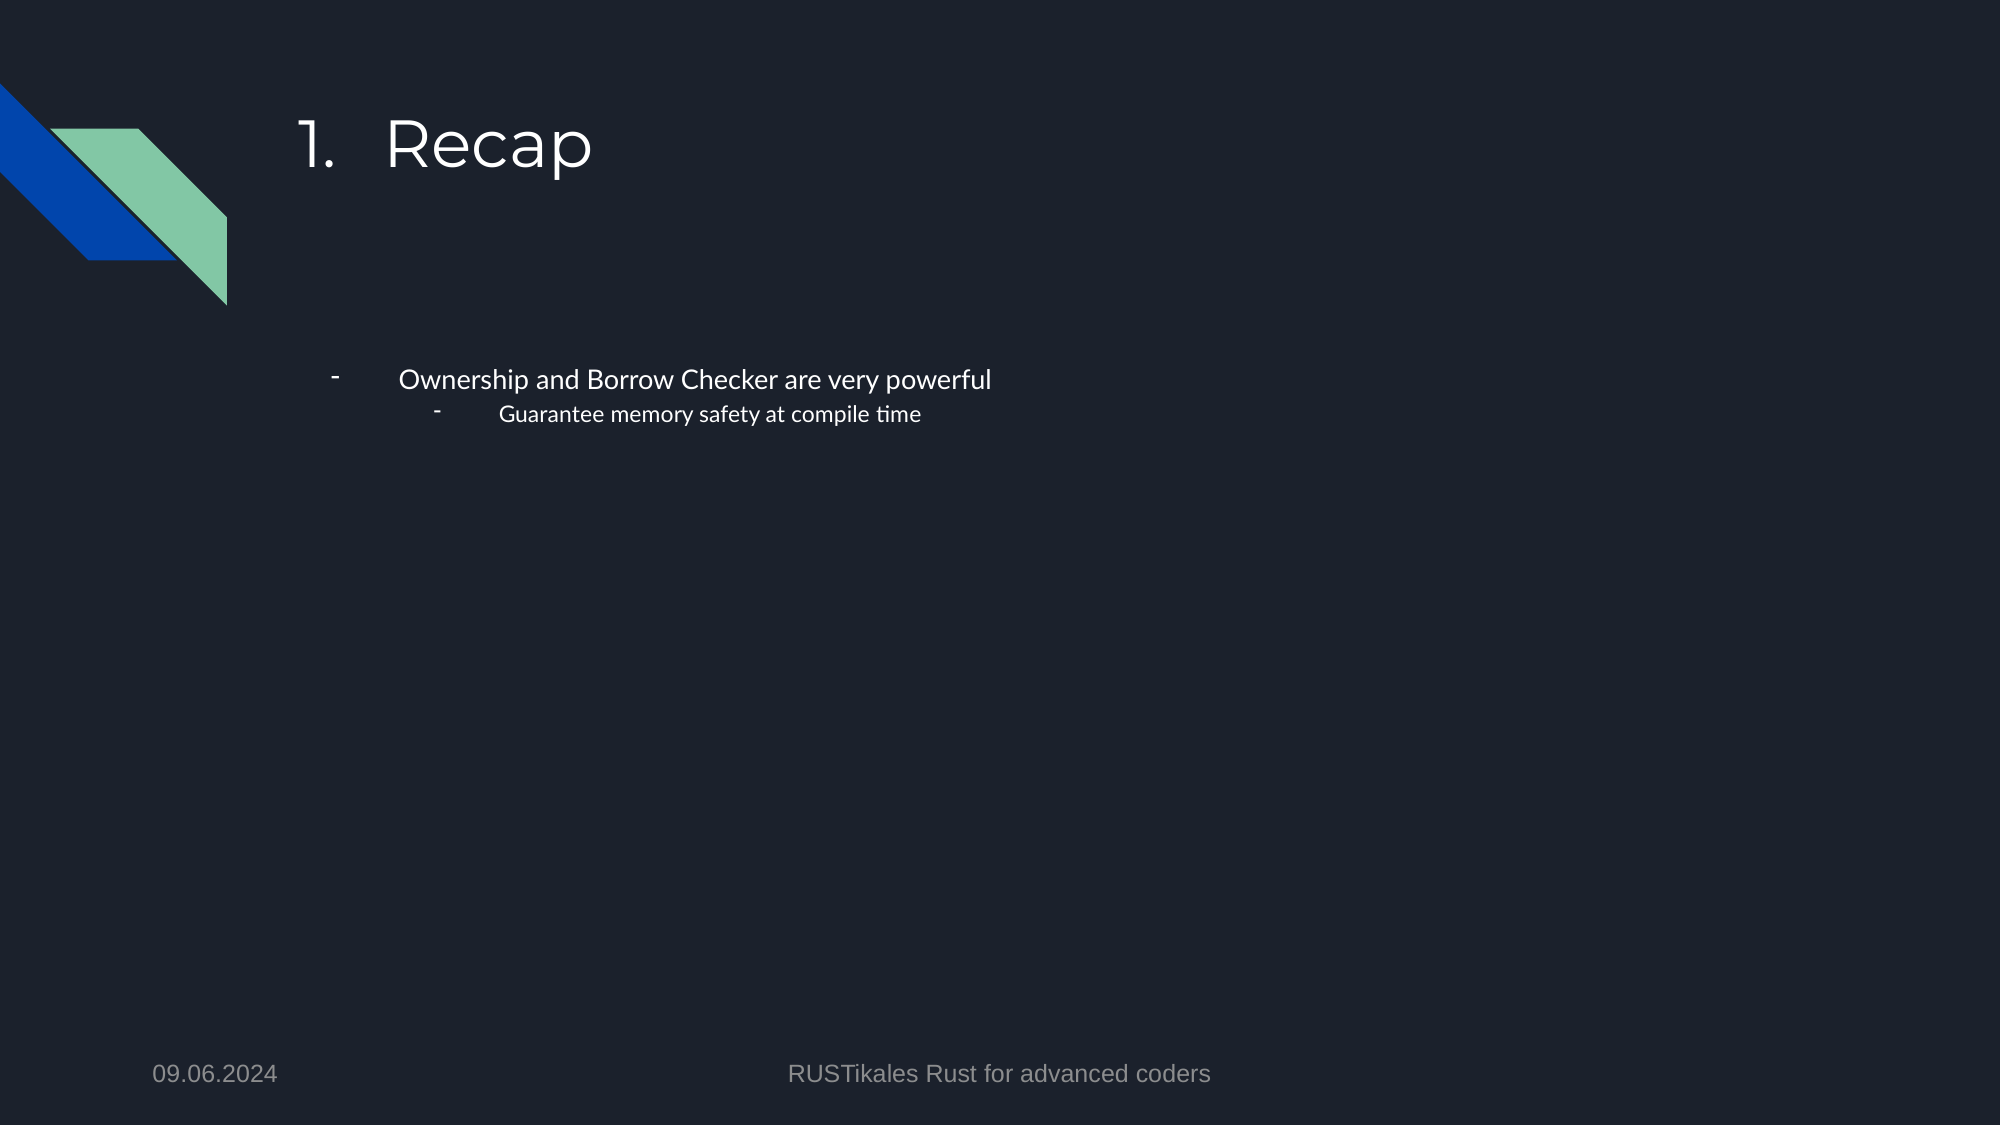

# Recap
Ownership and Borrow Checker are very powerful
Guarantee memory safety at compile time
09.06.2024
RUSTikales Rust for advanced coders